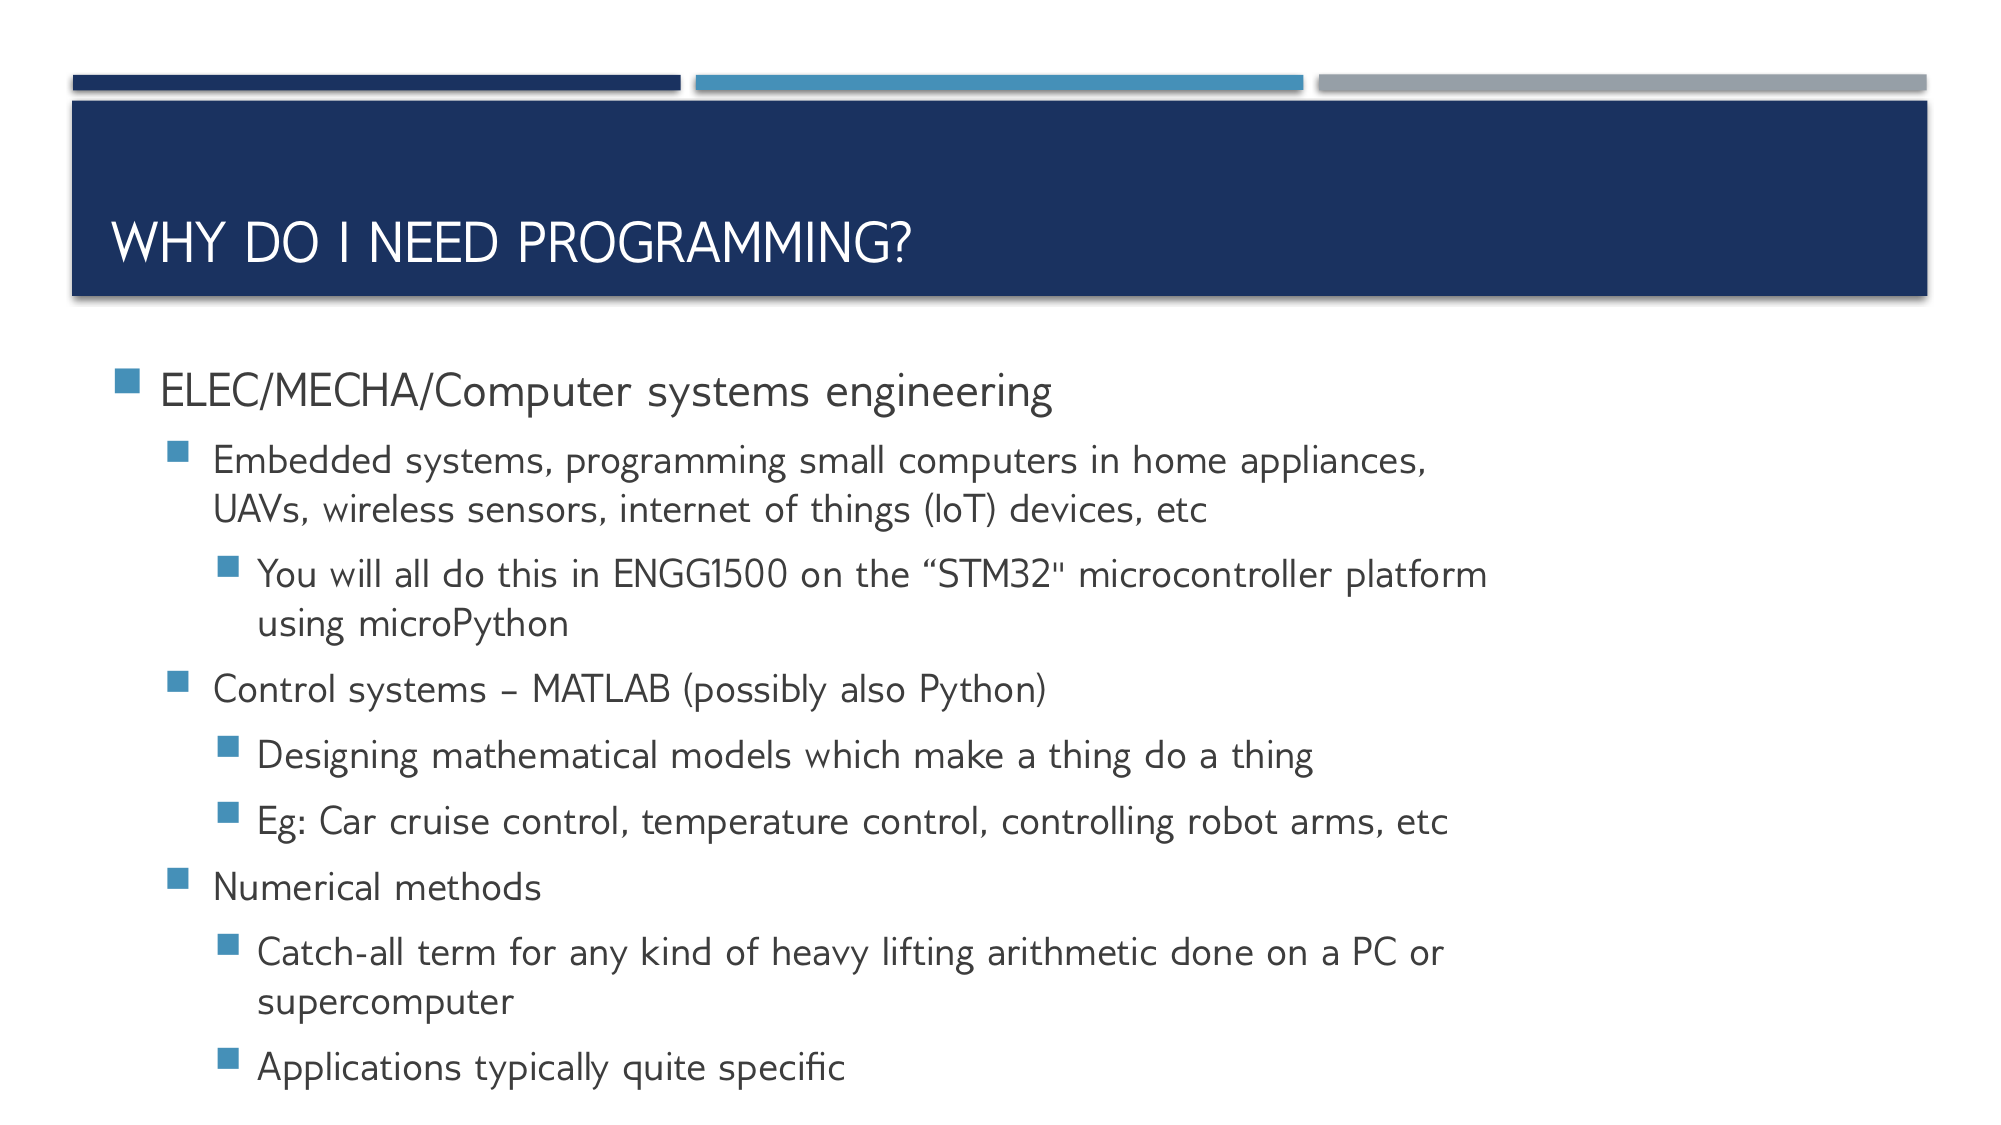

# Why do I need programming?
ELEC/MECHA/Computer systems engineering
Embedded systems, programming small computers in home appliances, UAVs, wireless sensors, internet of things (IoT) devices, etc
You will all do this in ENGG1500 on the “STM32" microcontroller platform using microPython
Control systems – MATLAB (possibly also Python)
Designing mathematical models which make a thing do a thing
Eg: Car cruise control, temperature control, controlling robot arms, etc
Numerical methods
Catch-all term for any kind of heavy lifting arithmetic done on a PC or supercomputer
Applications typically quite specific